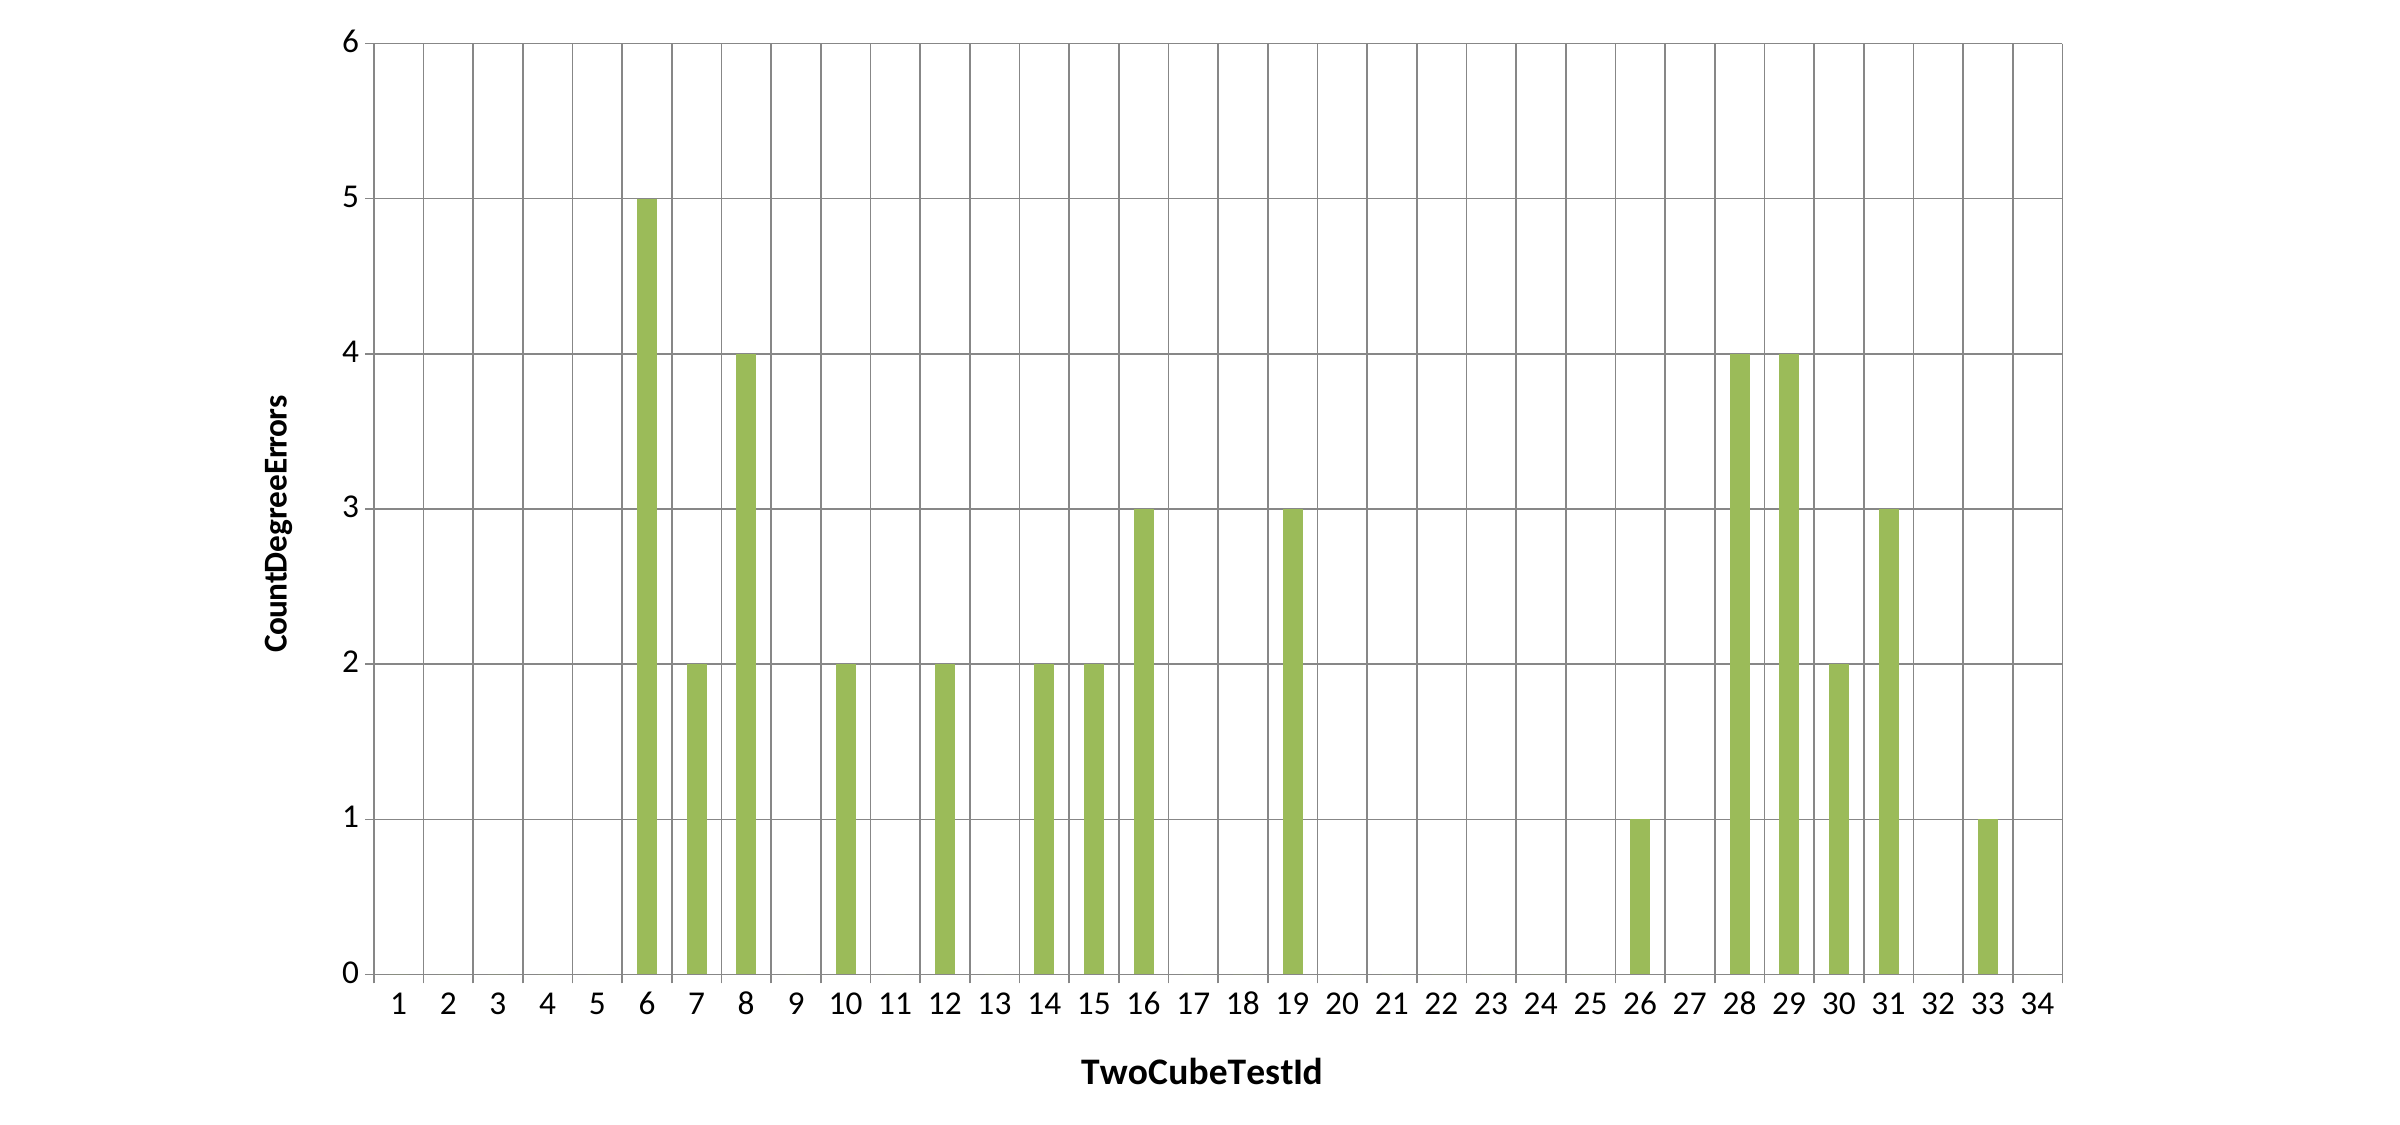

### Chart

| Category | edgeCountCorrected |
|---|---|